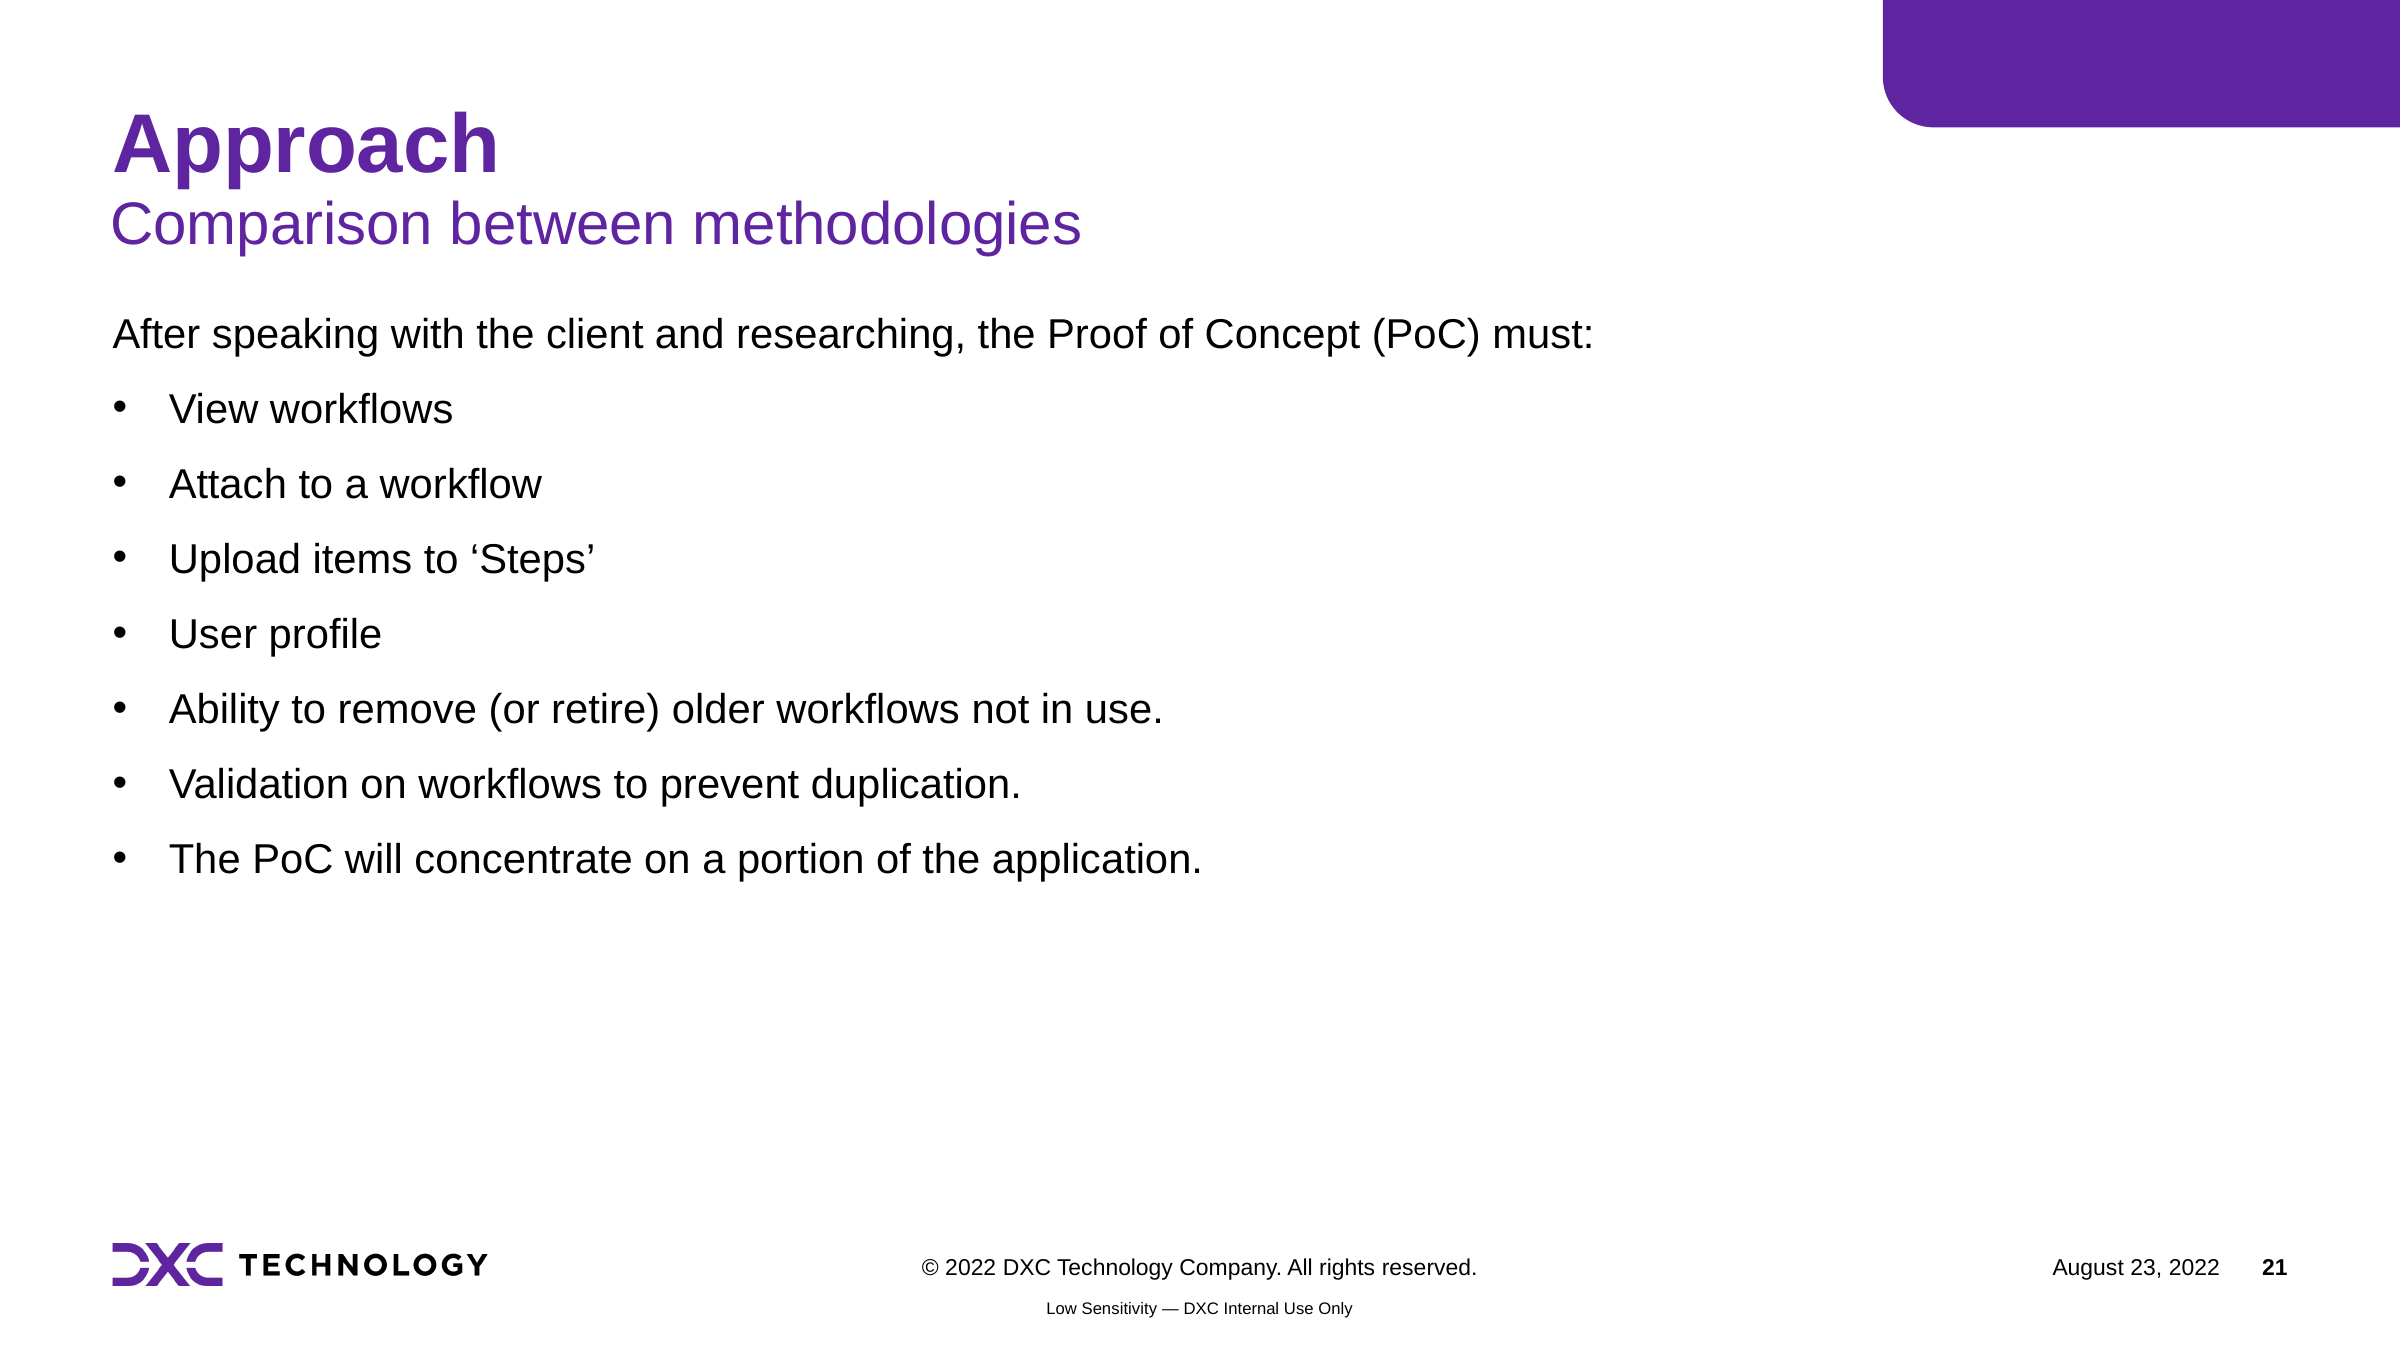

# Approach
Comparison between methodologies
After speaking with the client and researching, the Proof of Concept (PoC) must:
View workflows
Attach to a workflow
Upload items to ‘Steps’
User profile
Ability to remove (or retire) older workflows not in use.
Validation on workflows to prevent duplication.
The PoC will concentrate on a portion of the application.